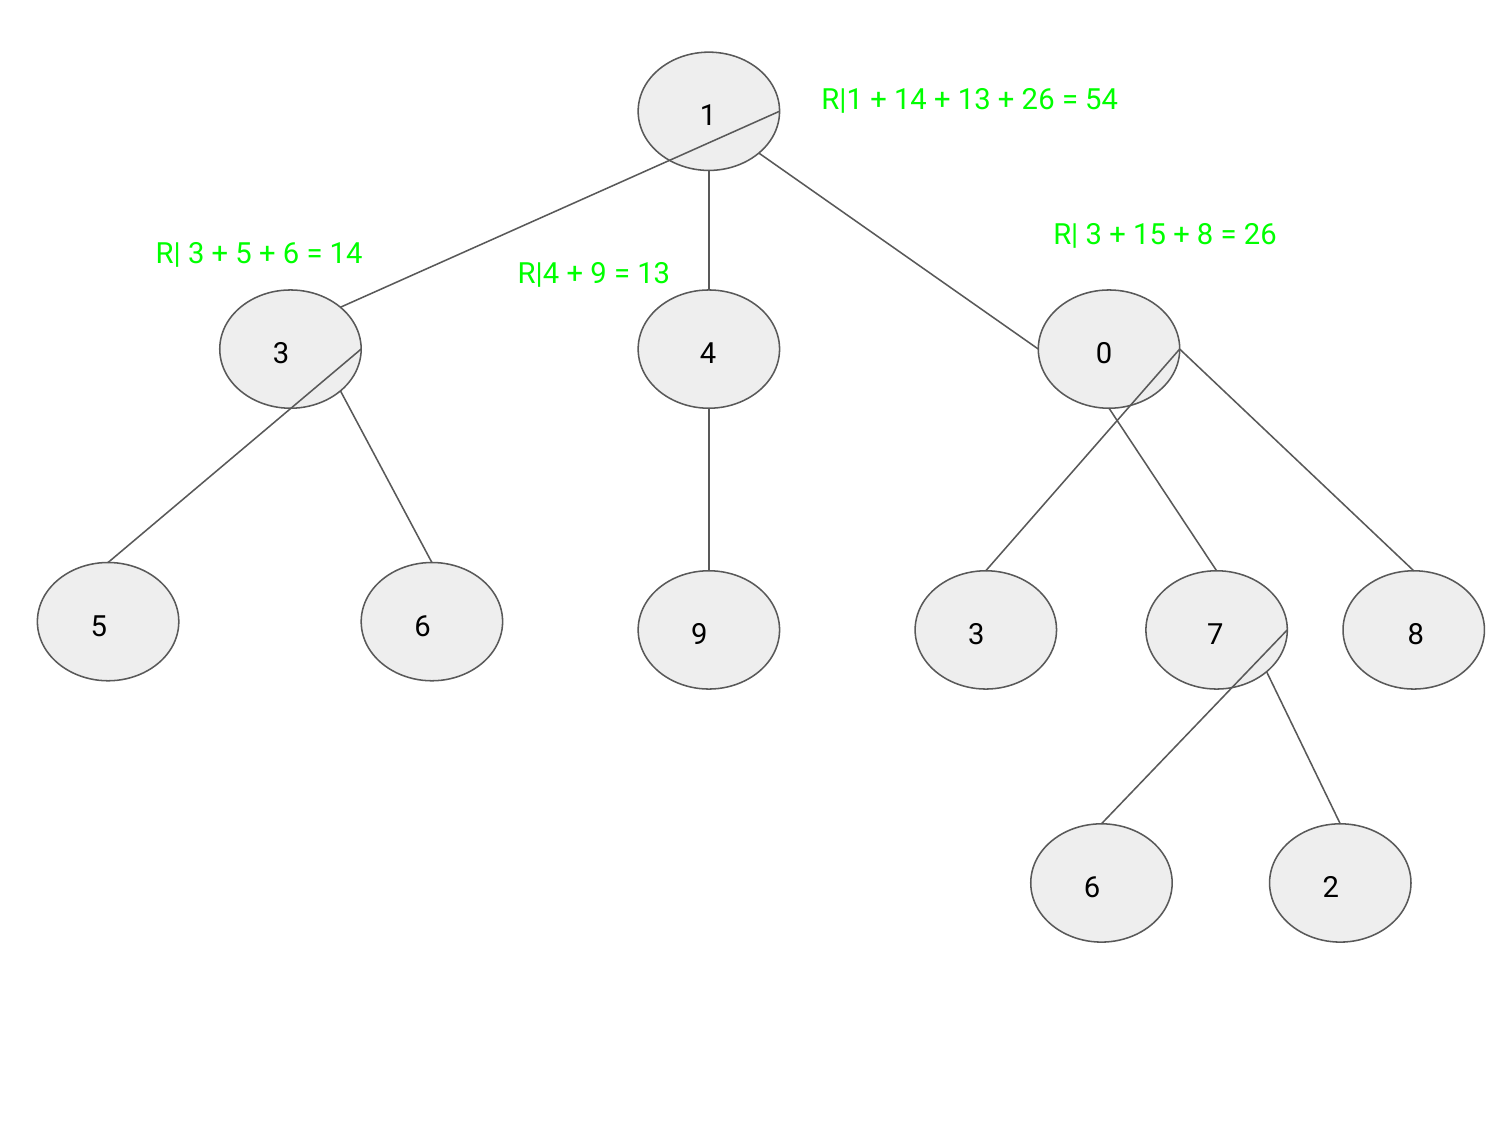

R|1 + 14 + 13 + 26 = 54
1
R| 3 + 15 + 8 = 26
R| 3 + 5 + 6 = 14
R|4 + 9 = 13

3
0
4

5
6
9
3
7
8

6
2